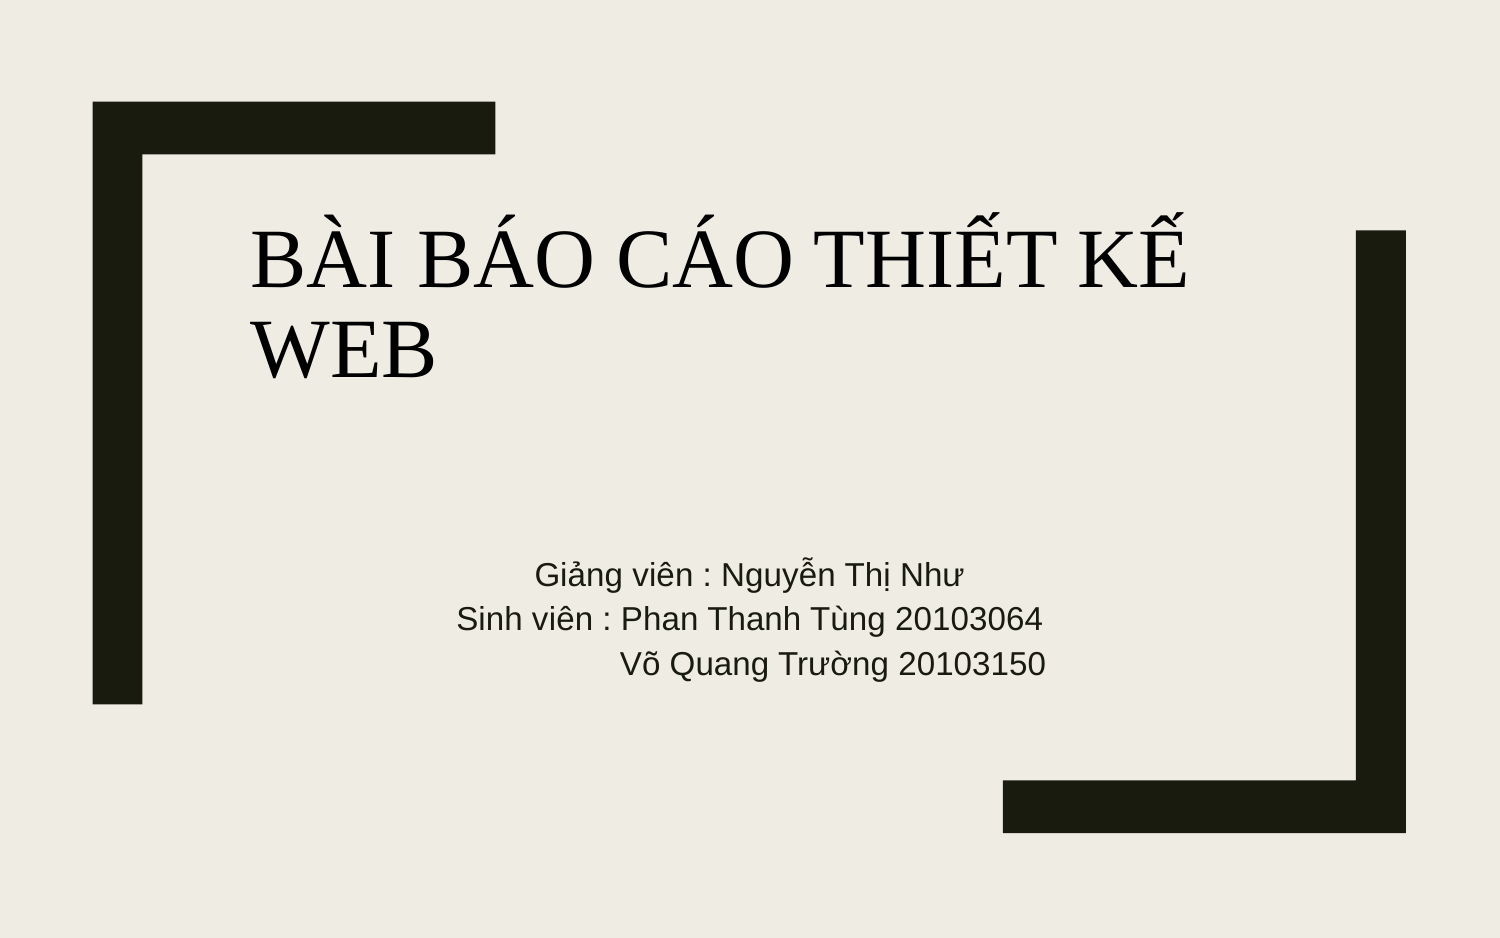

# BÀI BÁO CÁO THIẾT KẾ WEB
Giảng viên : Nguyễn Thị Như
Sinh viên : Phan Thanh Tùng 20103064
                  Võ Quang Trường 20103150